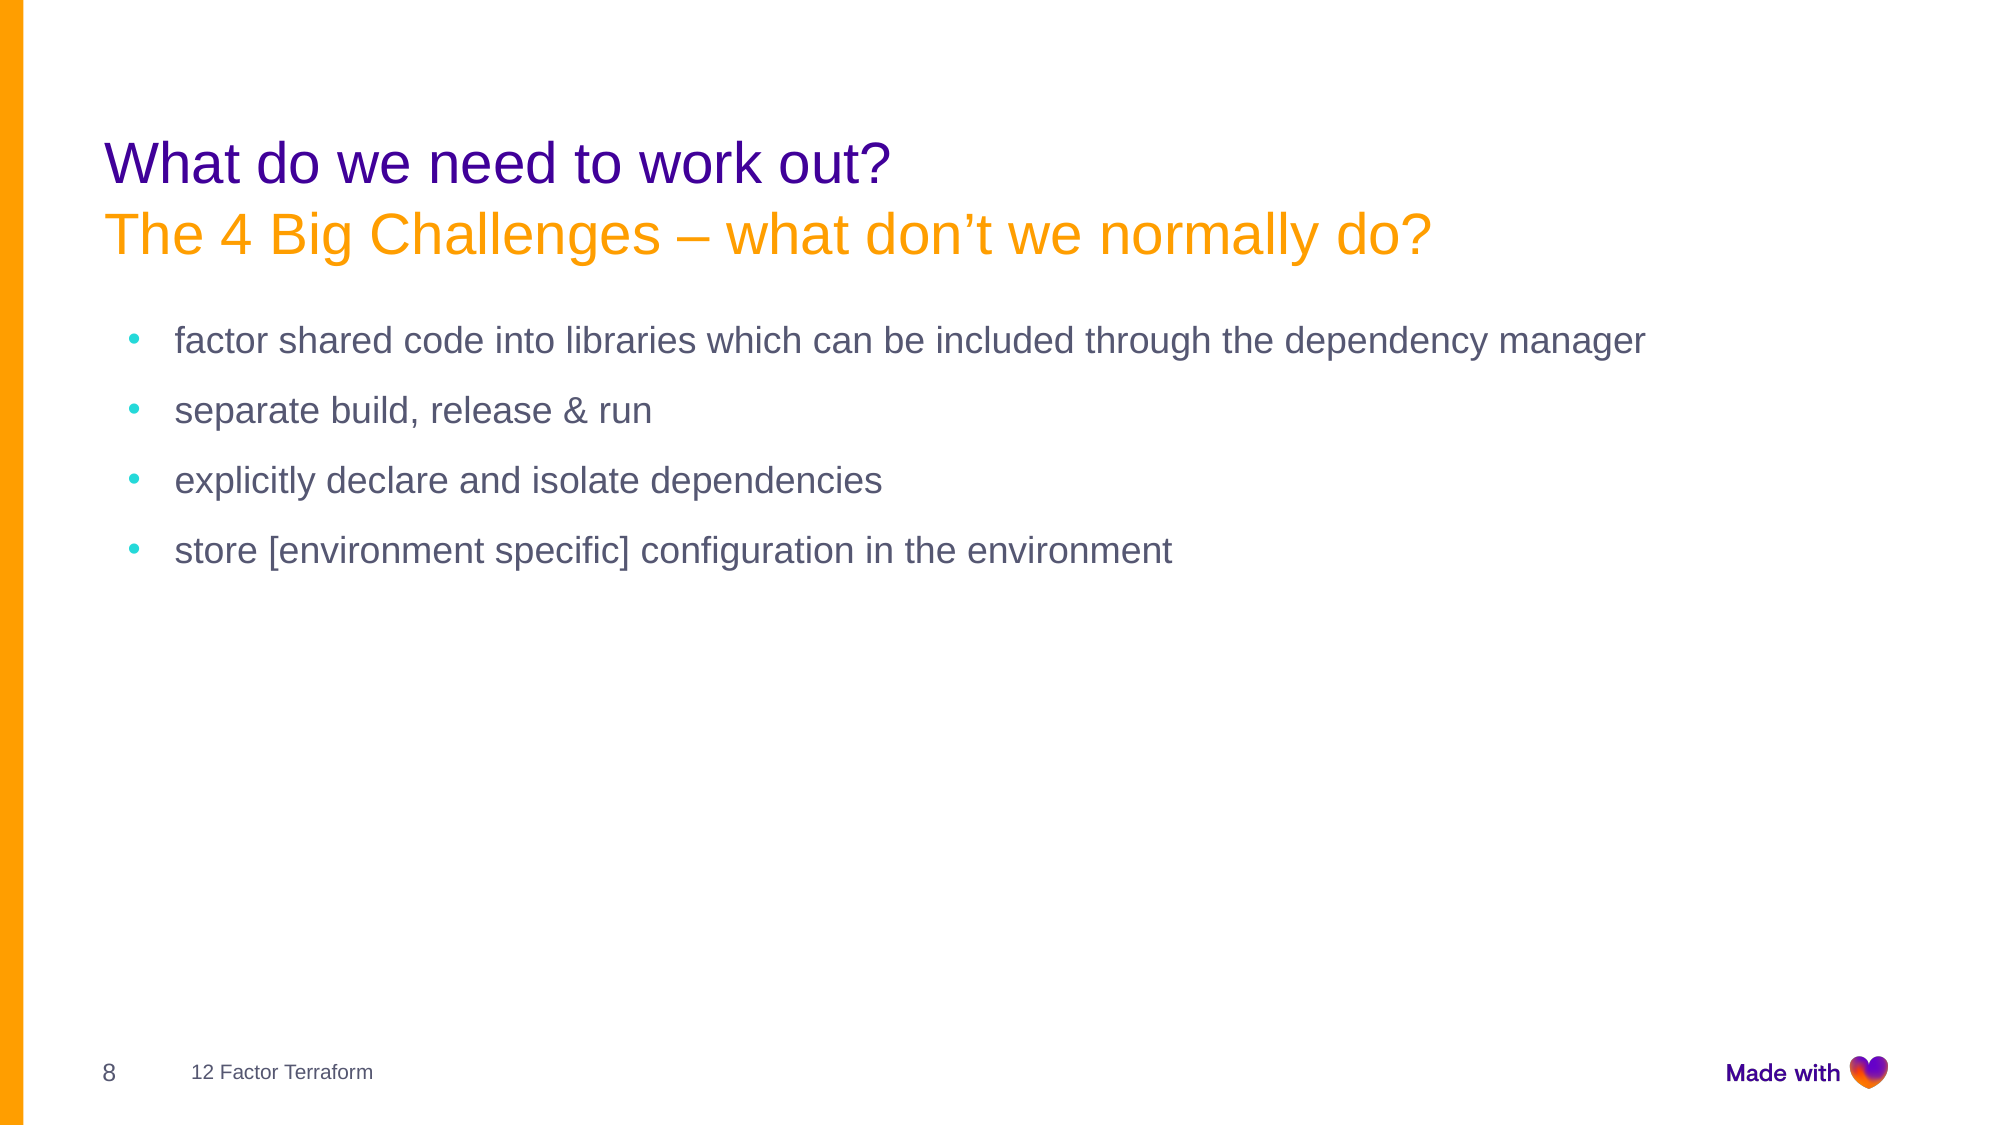

# What do we need to work out?
The 4 Big Challenges – what don’t we normally do?
factor shared code into libraries which can be included through the dependency manager
separate build, release & run
explicitly declare and isolate dependencies
store [environment specific] configuration in the environment
8
12 Factor Terraform